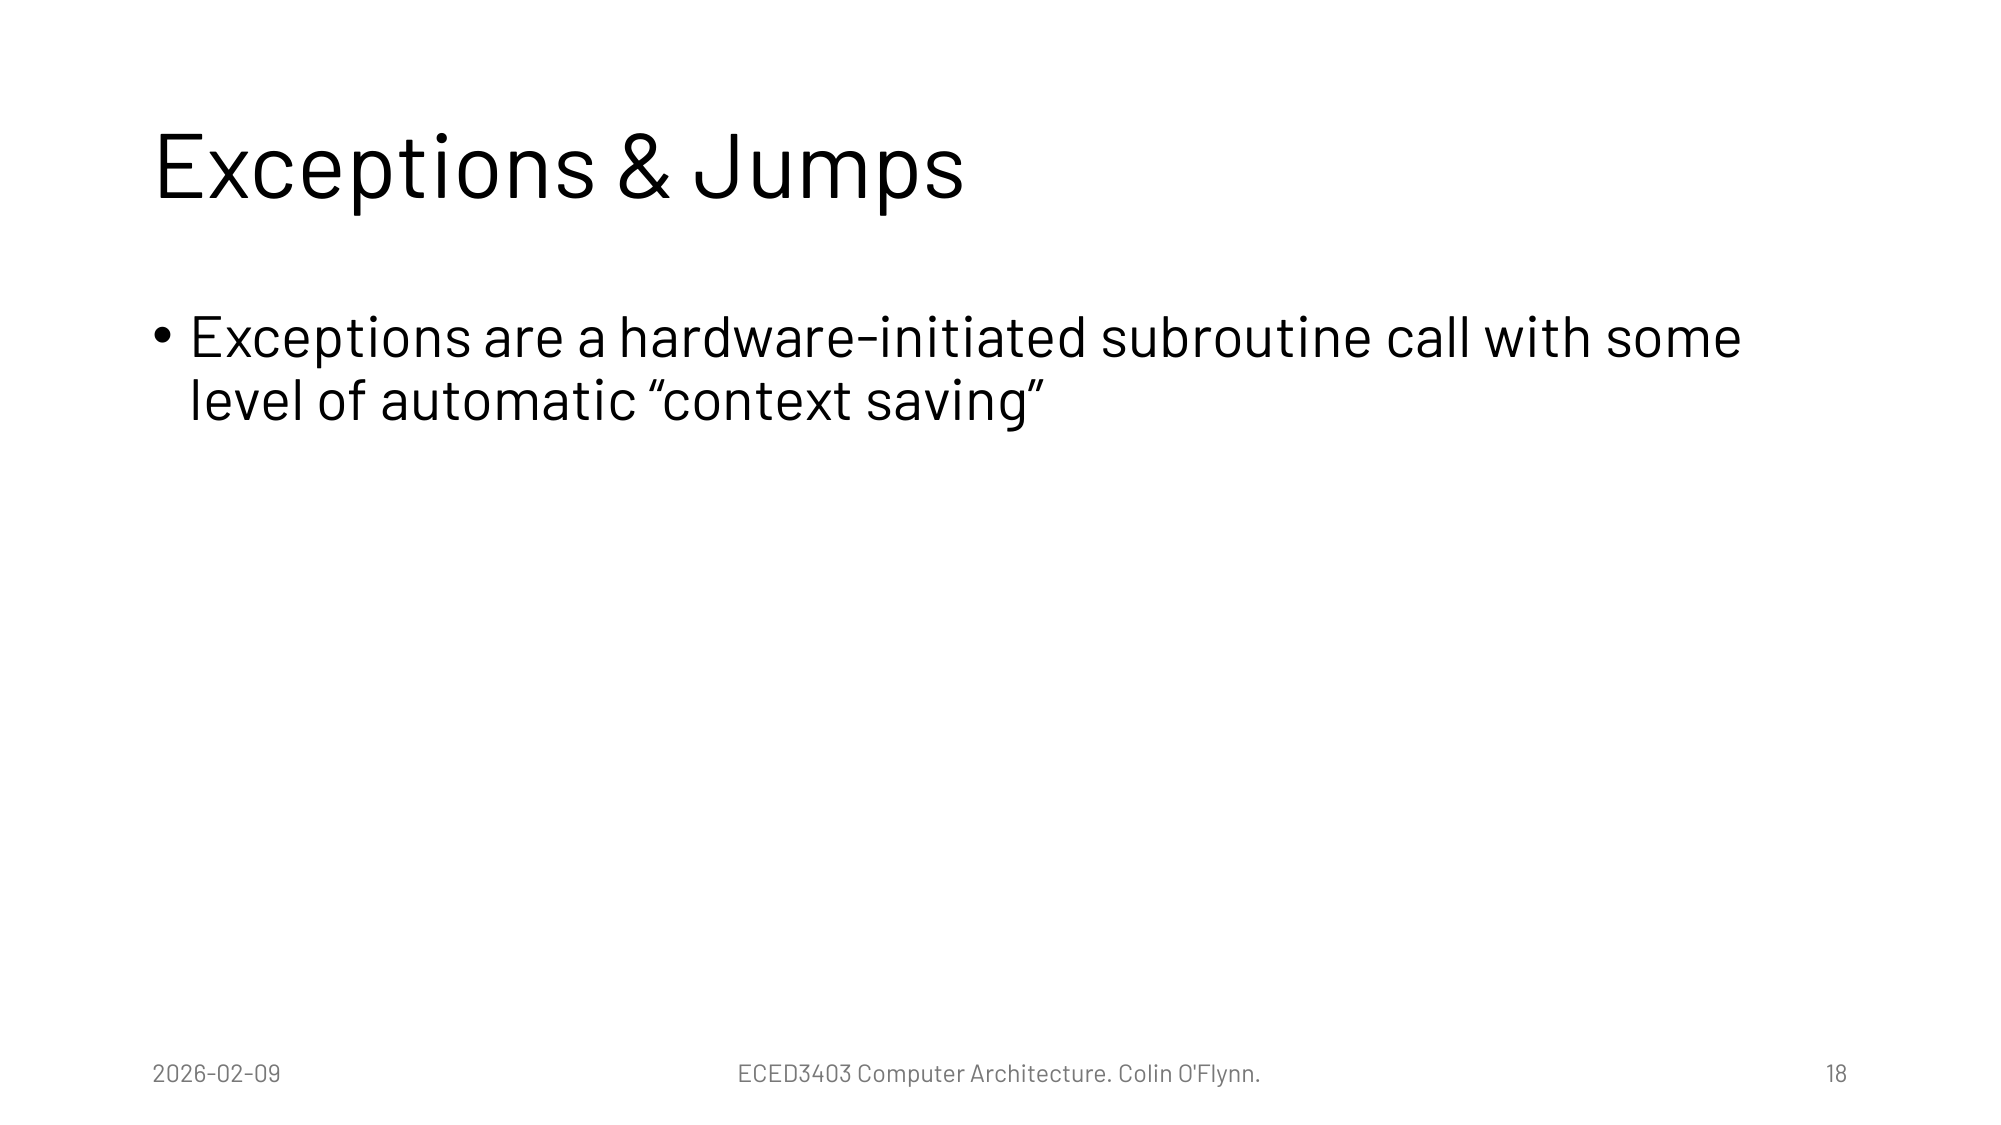

# Exceptions & Jumps
Exceptions are a hardware-initiated subroutine call with some level of automatic “context saving”
2026-02-09
ECED3403 Computer Architecture. Colin O'Flynn.
18